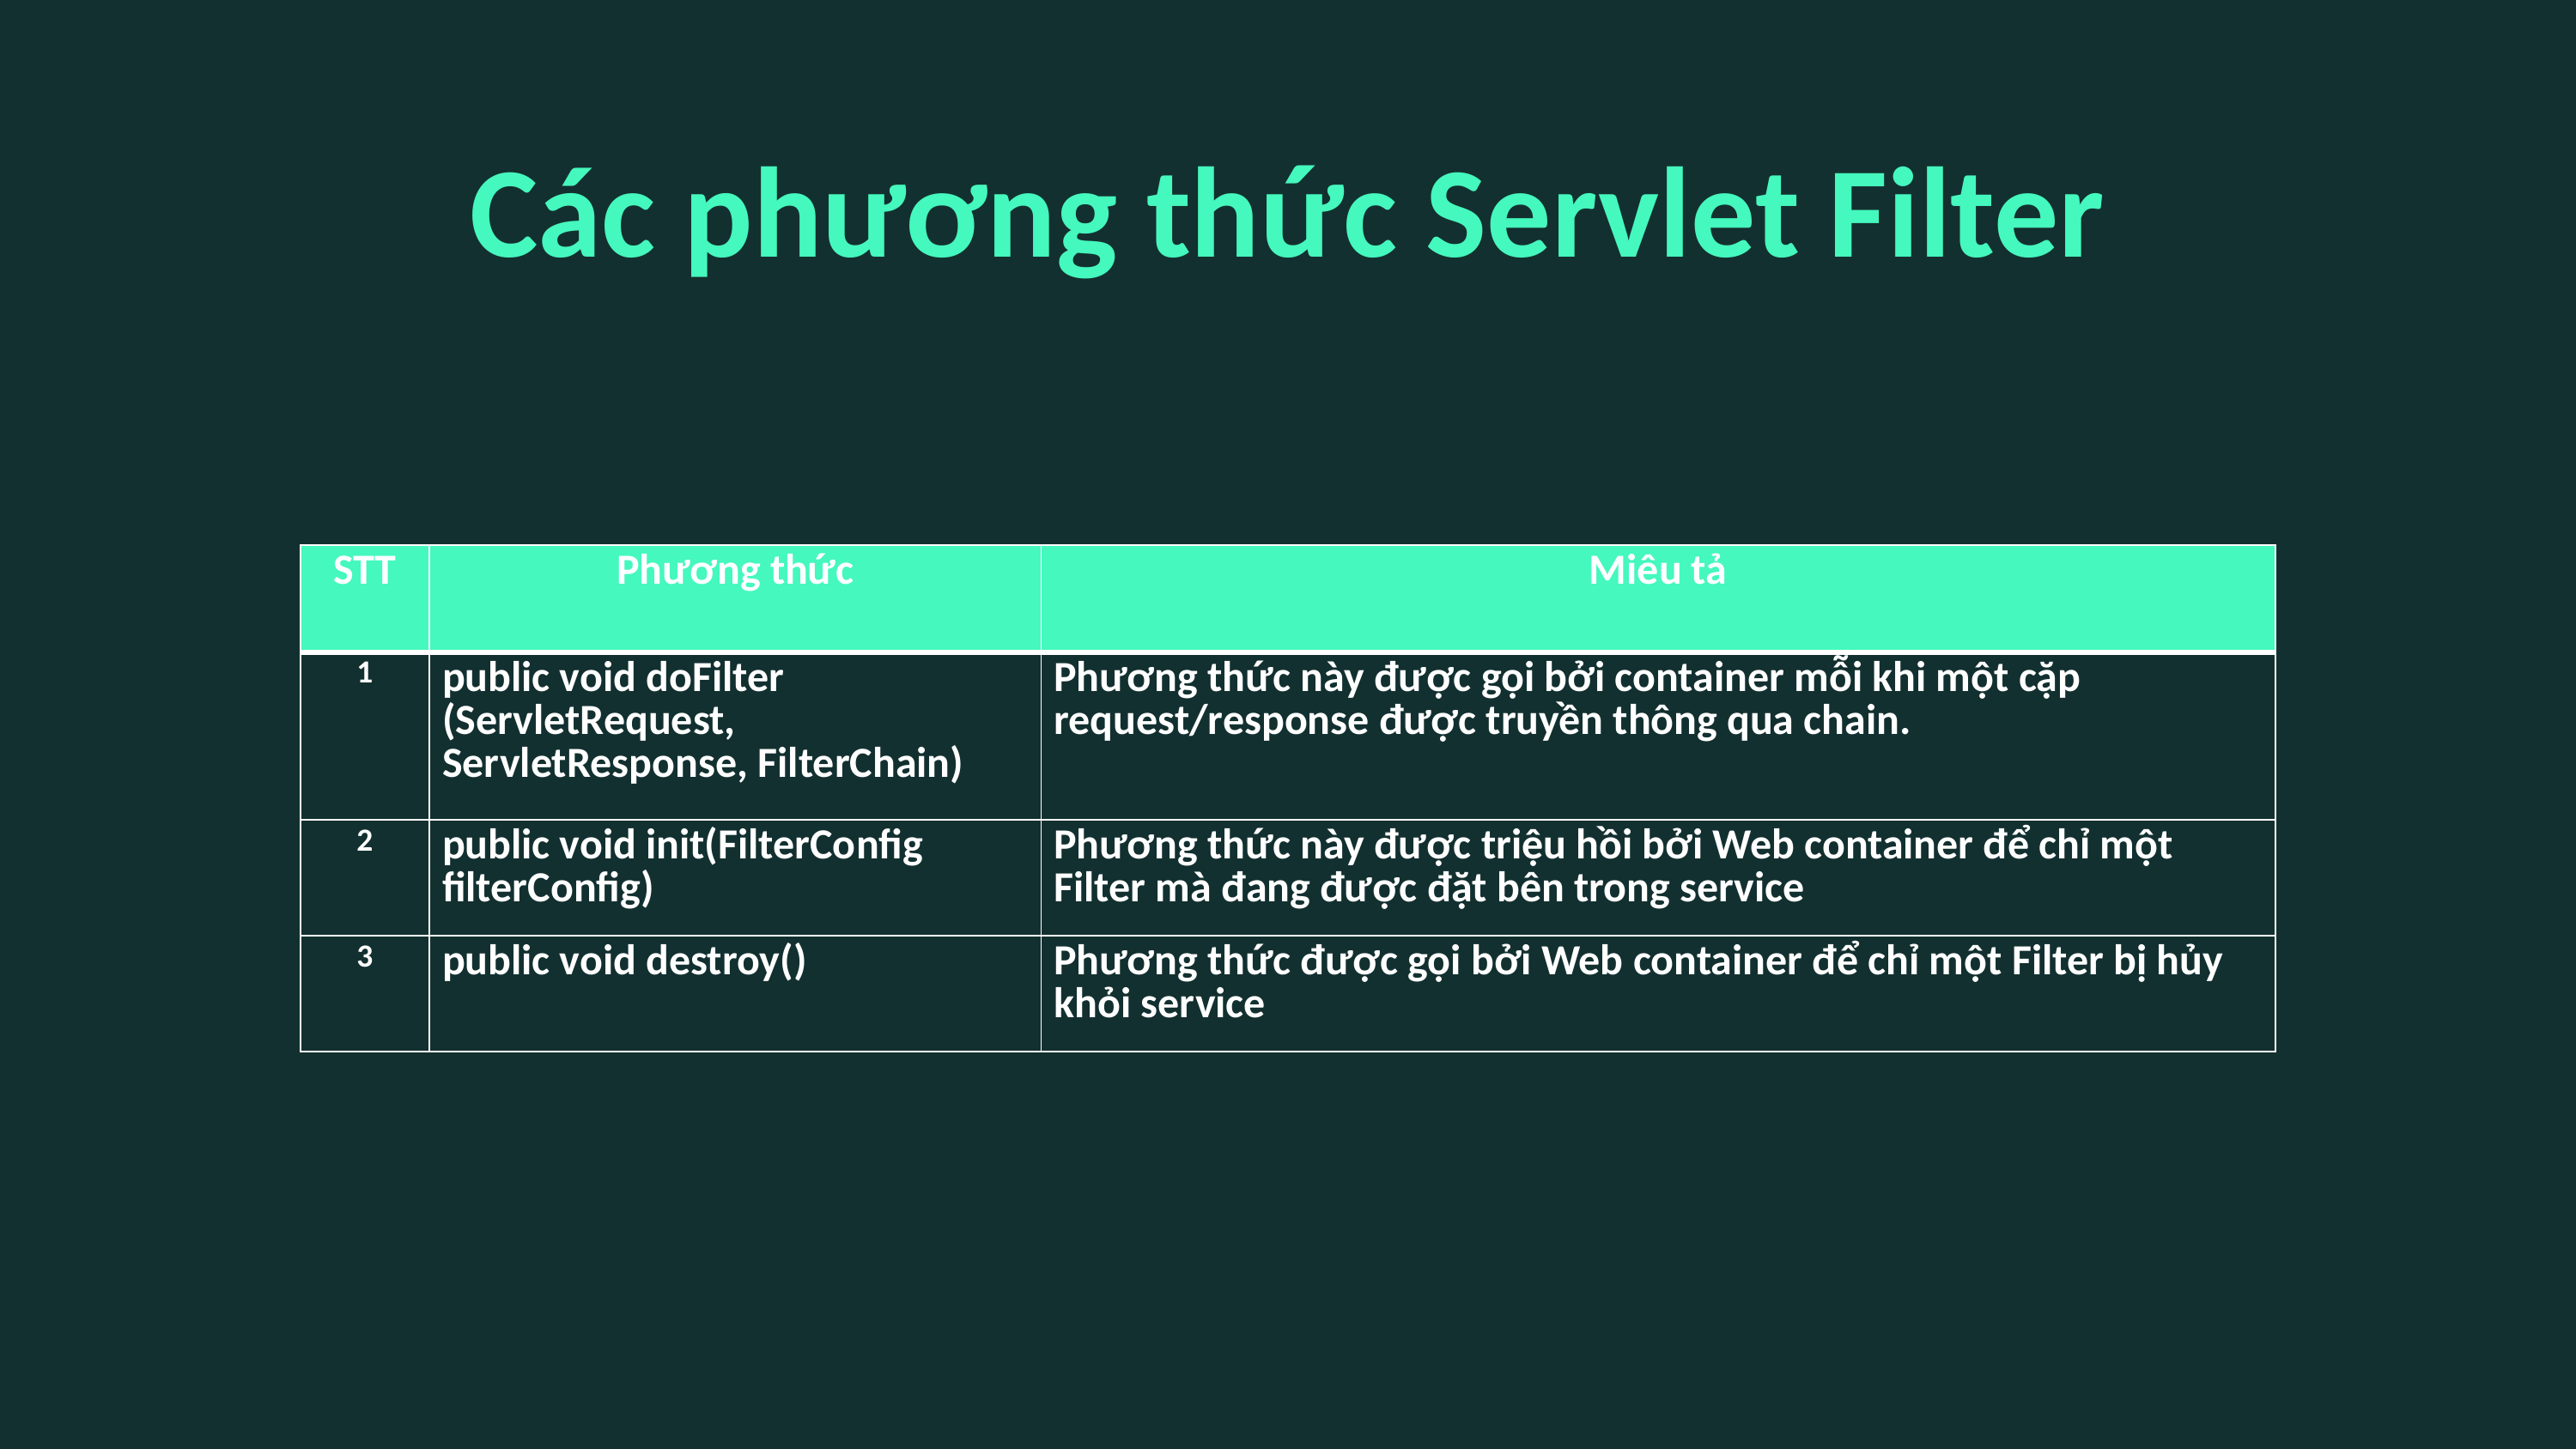

Các phương thức Servlet Filter
| STT | Phương thức | Miêu tả |
| --- | --- | --- |
| 1 | public void doFilter (ServletRequest, ServletResponse, FilterChain) | Phương thức này được gọi bởi container mỗi khi một cặp request/response được truyền thông qua chain. |
| 2 | public void init(FilterConfig filterConfig) | Phương thức này được triệu hồi bởi Web container để chỉ một Filter mà đang được đặt bên trong service |
| 3 | public void destroy() | Phương thức được gọi bởi Web container để chỉ một Filter bị hủy khỏi service |